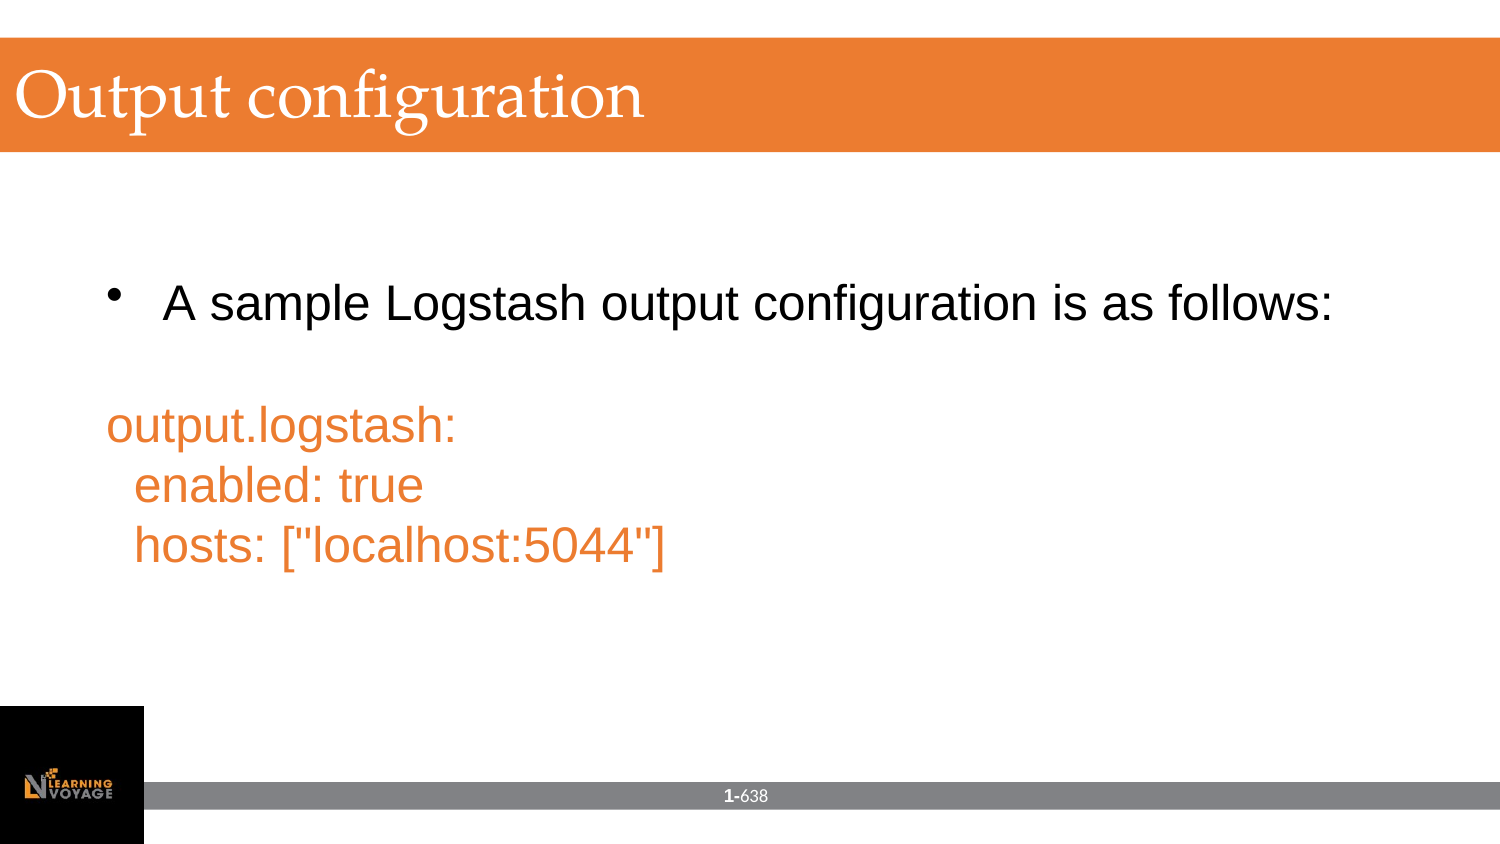

# Output configuration
A sample Logstash output configuration is as follows:

output.logstash:
enabled: true
hosts: ["localhost:5044"]
1-638